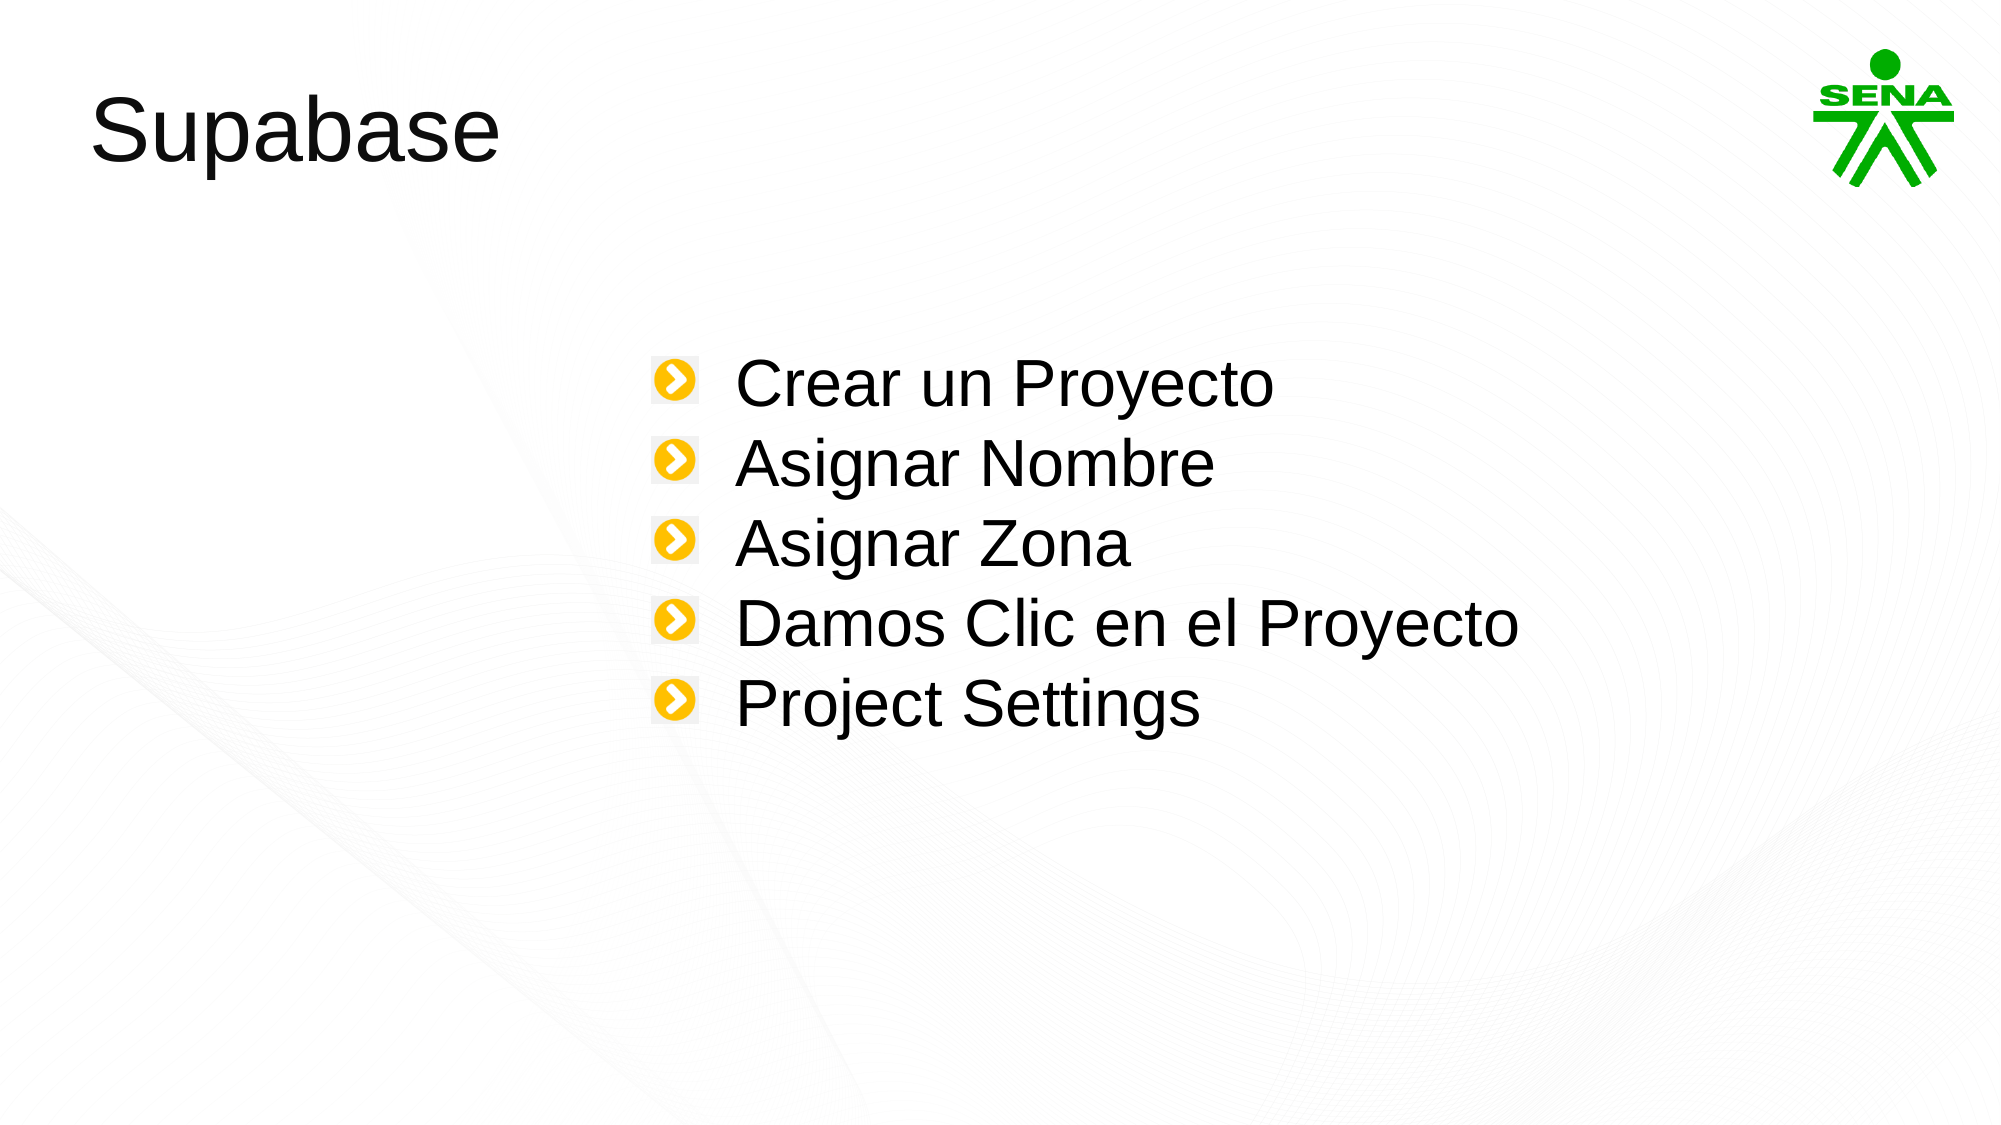

Supabase
  Crear un Proyecto
  Asignar Nombre
  Asignar Zona
  Damos Clic en el Proyecto
  Project Settings